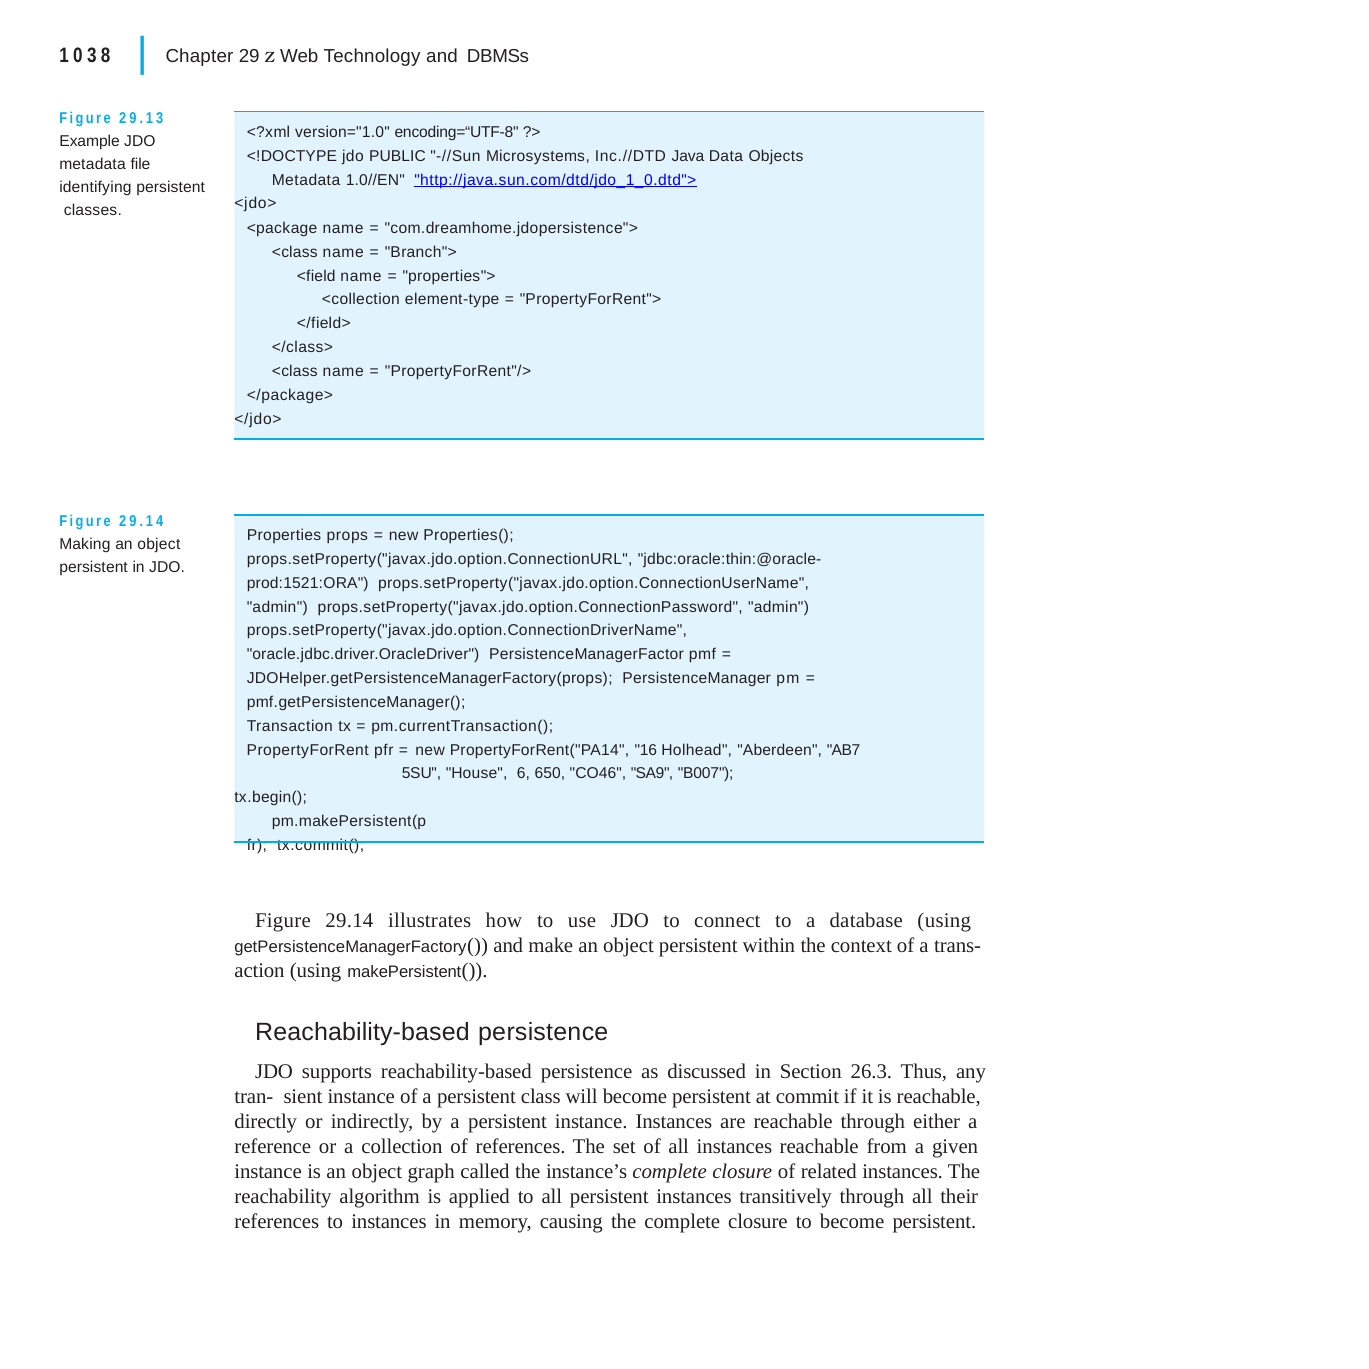

|
1038	Chapter 29 z Web Technology and DBMSs
Figure 29.13  Example JDO  metadata file  identifying persistent  classes.

<?xml version="1.0" encoding=“UTF-8" ?>
<!DOCTYPE jdo PUBLIC "-//Sun Microsystems, Inc.//DTD Java Data Objects Metadata 1.0//EN"  "http://java.sun.com/dtd/jdo_1_0.dtd">
<jdo>
<package name = "com.dreamhome.jdopersistence">
<class name = "Branch">
<field name = "properties">
<collection element-type = "PropertyForRent">
</field>
</class>
<class name = "PropertyForRent"/>
</package>
</jdo>

Figure 29.14  Making an object  persistent in JDO.

Properties props = new Properties();
props.setProperty("javax.jdo.option.ConnectionURL", "jdbc:oracle:thin:@oracle-prod:1521:ORA")  props.setProperty("javax.jdo.option.ConnectionUserName", "admin")  props.setProperty("javax.jdo.option.ConnectionPassword", "admin")  props.setProperty("javax.jdo.option.ConnectionDriverName", "oracle.jdbc.driver.OracleDriver")  PersistenceManagerFactor pmf = JDOHelper.getPersistenceManagerFactory(props);  PersistenceManager pm = pmf.getPersistenceManager();
Transaction tx = pm.currentTransaction();
PropertyForRent pfr = new PropertyForRent("PA14", "16 Holhead", "Aberdeen", "AB7 5SU", "House",  6, 650, "CO46", "SA9", "B007");
tx.begin();
pm.makePersistent(pfr);  tx.commit();

Figure 29.14 illustrates how to use JDO to connect to a database (using  getPersistenceManagerFactory()) and make an object persistent within the context of a trans-  action (using makePersistent()).

Reachability-based persistence
JDO supports reachability-based persistence as discussed in Section 26.3. Thus, any tran-  sient instance of a persistent class will become persistent at commit if it is reachable,  directly or indirectly, by a persistent instance. Instances are reachable through either a  reference or a collection of references. The set of all instances reachable from a given  instance is an object graph called the instance’s complete closure of related instances. The  reachability algorithm is applied to all persistent instances transitively through all their  references to instances in memory, causing the complete closure to become persistent.